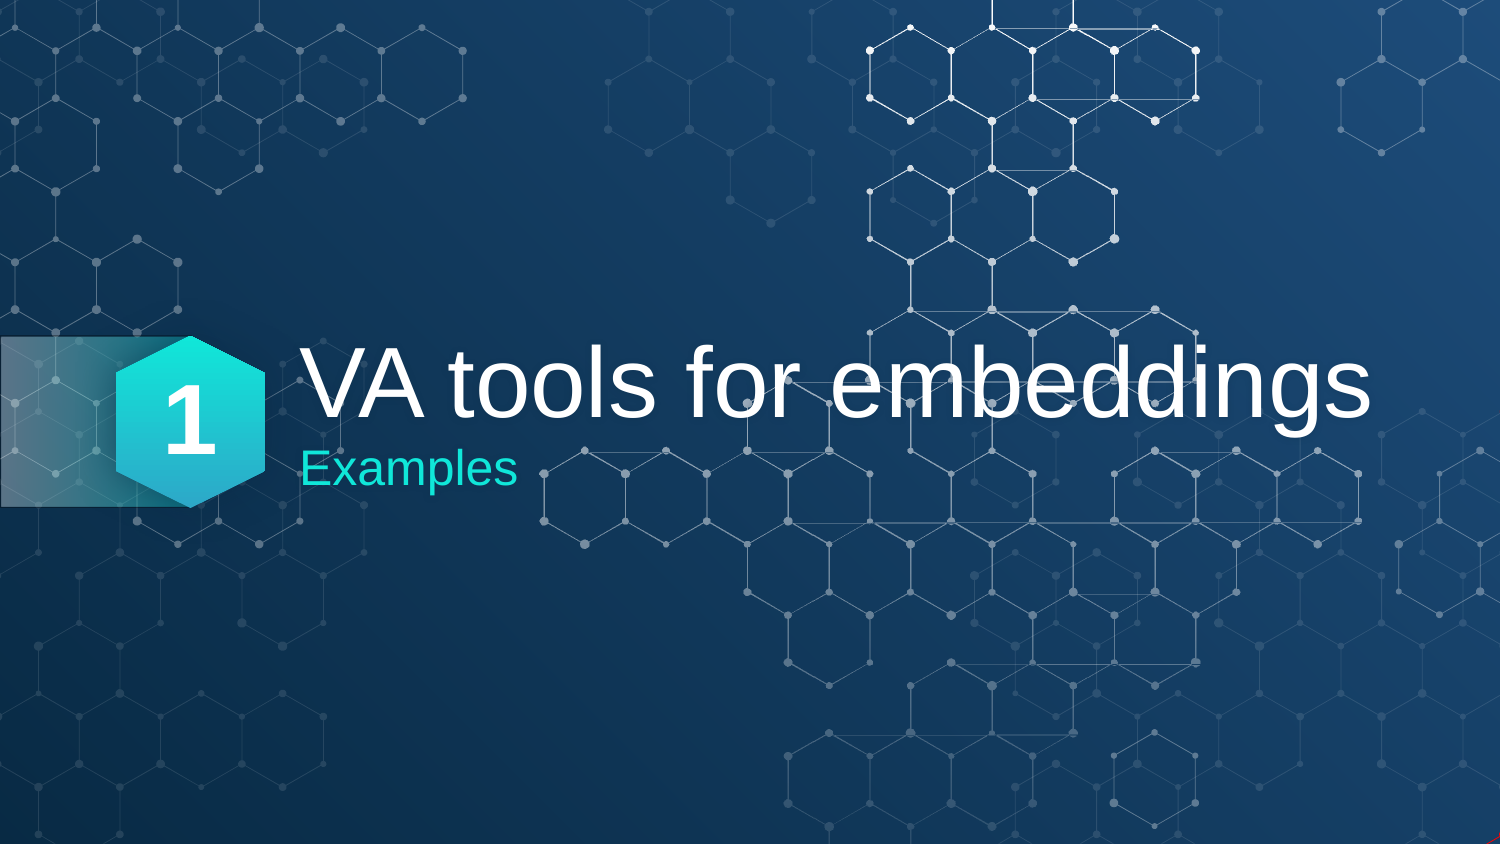

1
# VA tools for embeddings
Examples